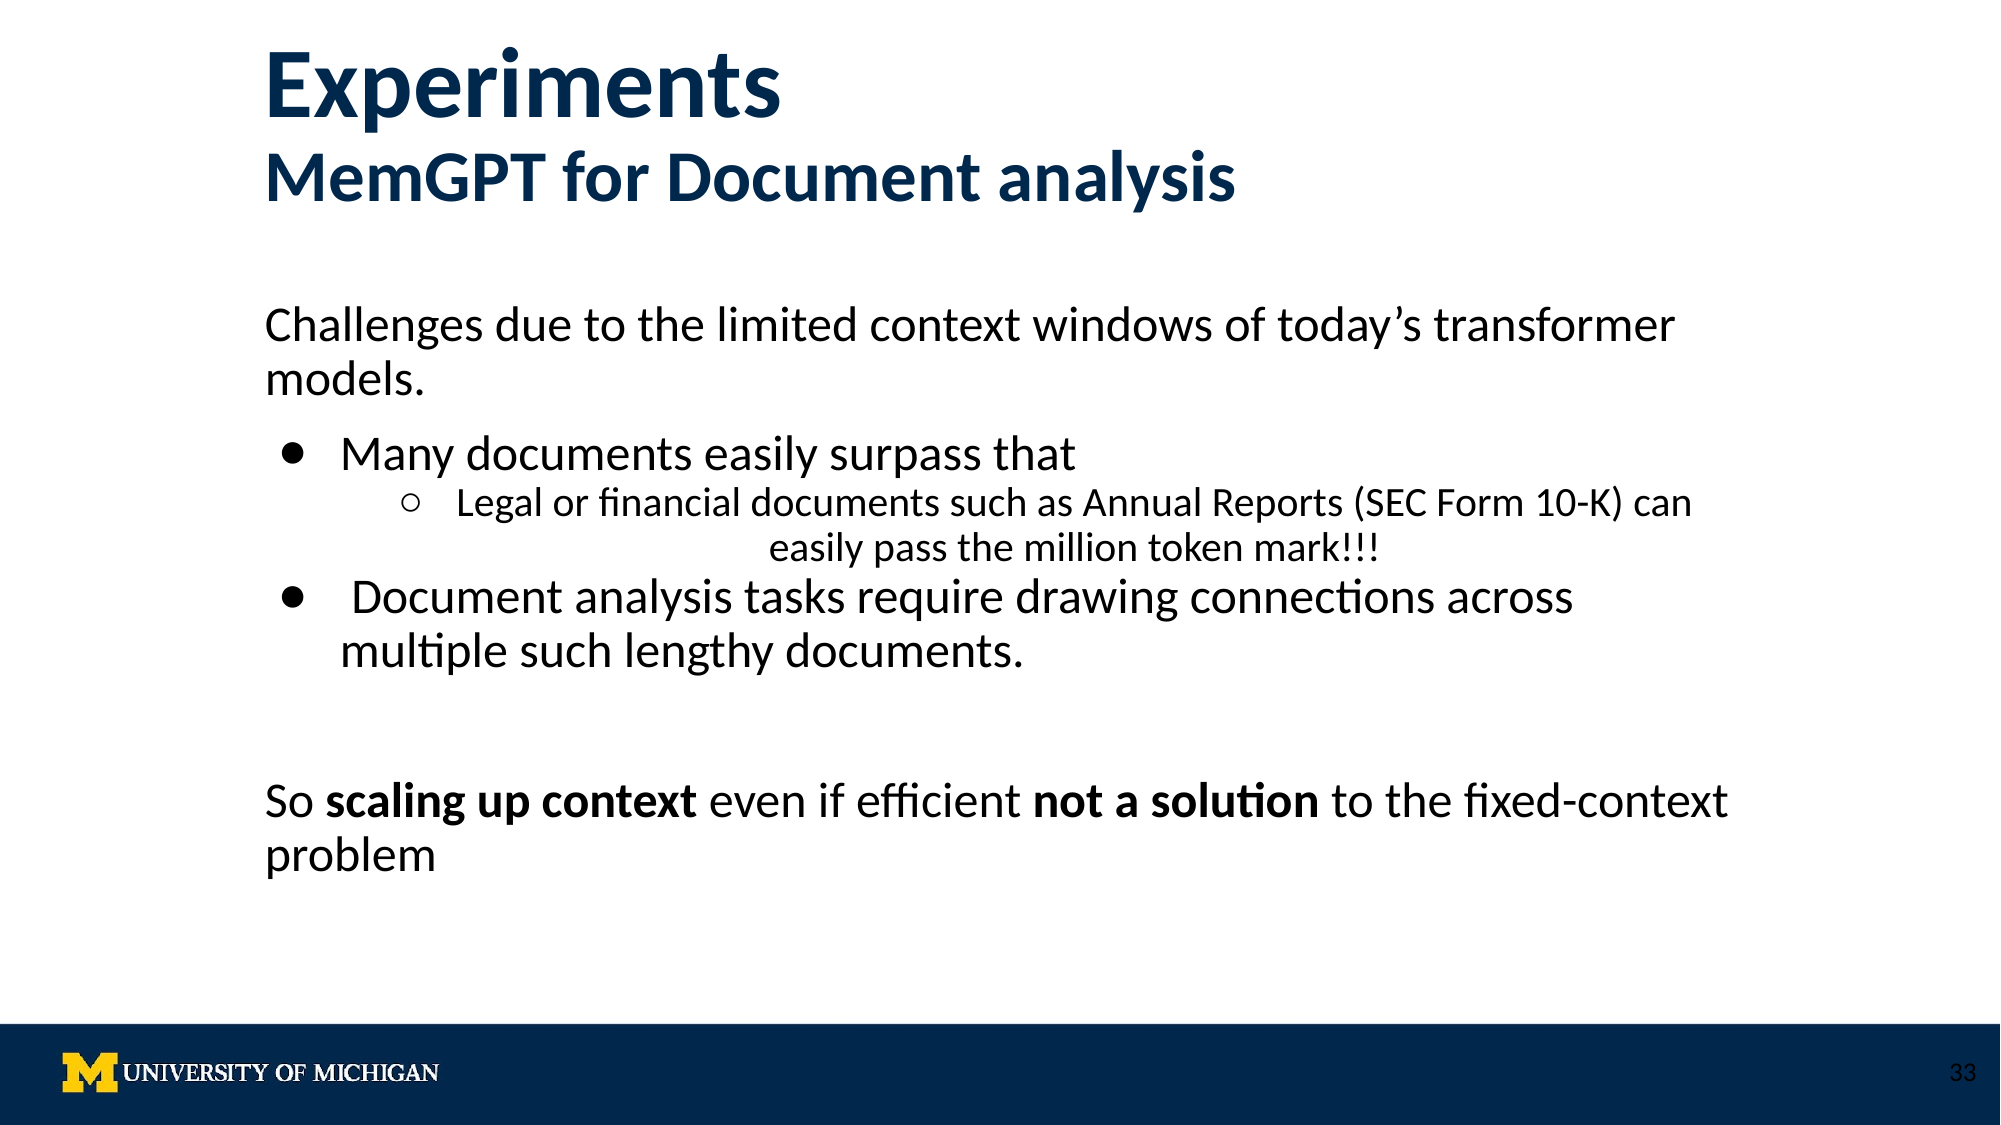

# Experiments
MemGPT for Document analysis
Challenges due to the limited context windows of today’s transformer models.
Many documents easily surpass that
Legal or financial documents such as Annual Reports (SEC Form 10-K) can easily pass the million token mark!!!
 Document analysis tasks require drawing connections across multiple such lengthy documents.

So scaling up context even if efficient not a solution to the fixed-context problem
33